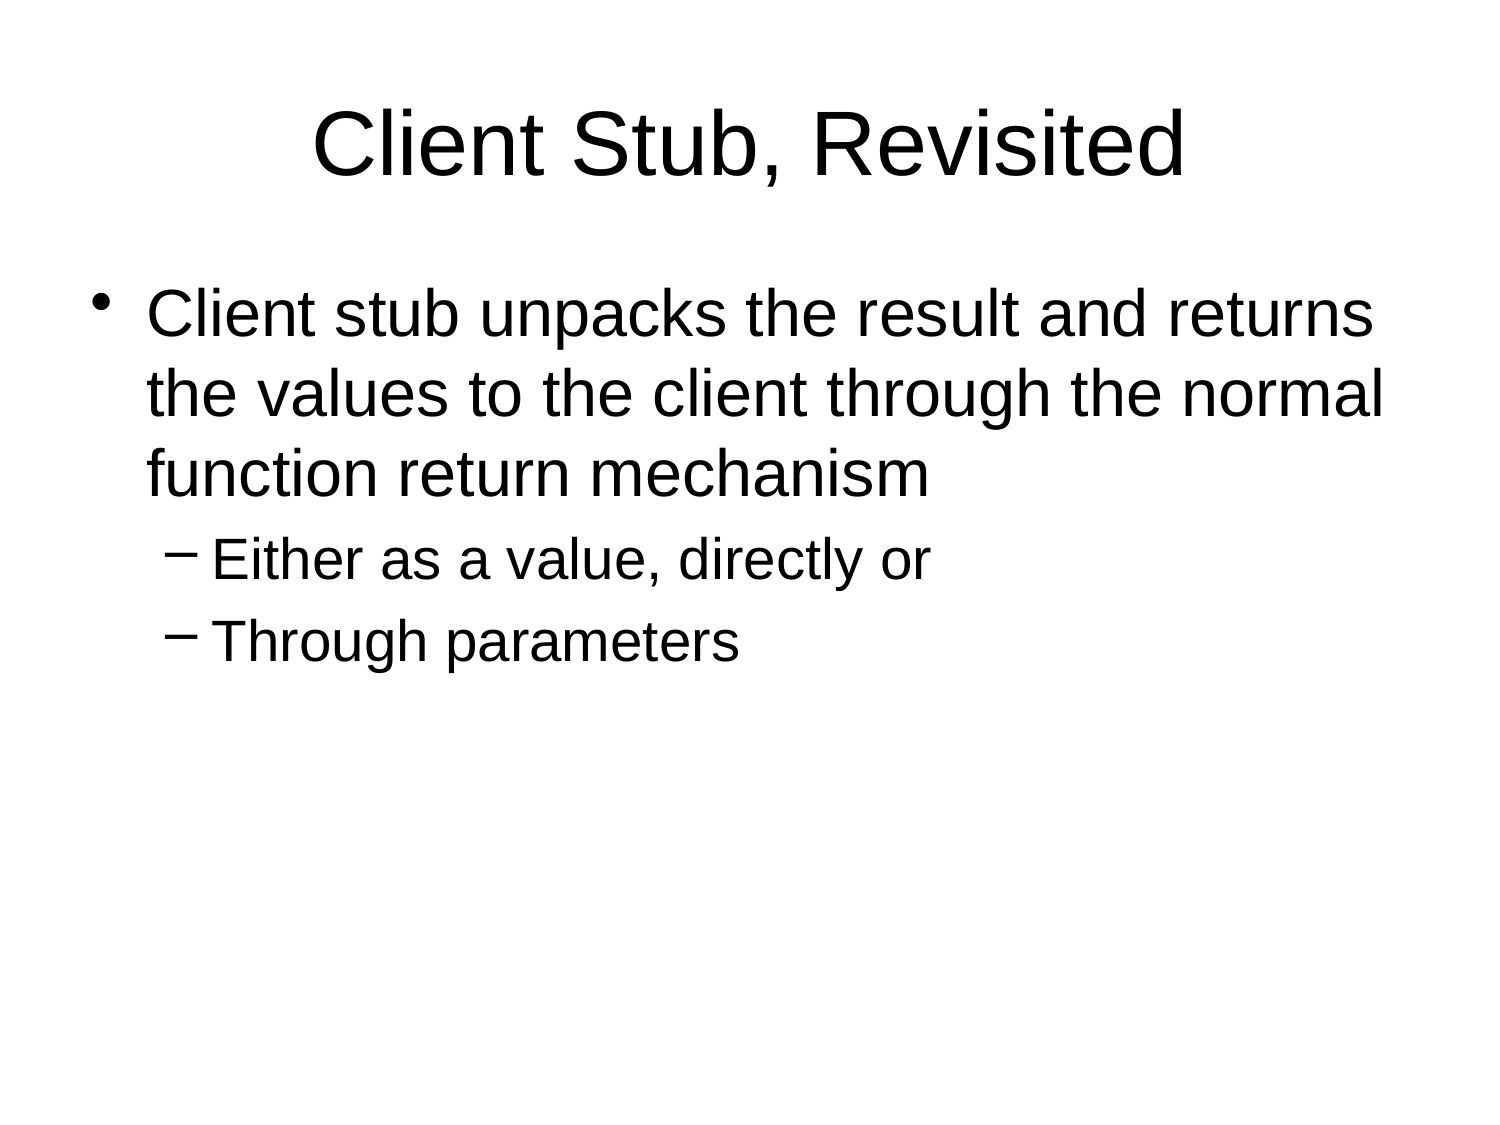

# Client Stub, Revisited
Client stub unpacks the result and returns the values to the client through the normal function return mechanism
Either as a value, directly or
Through parameters